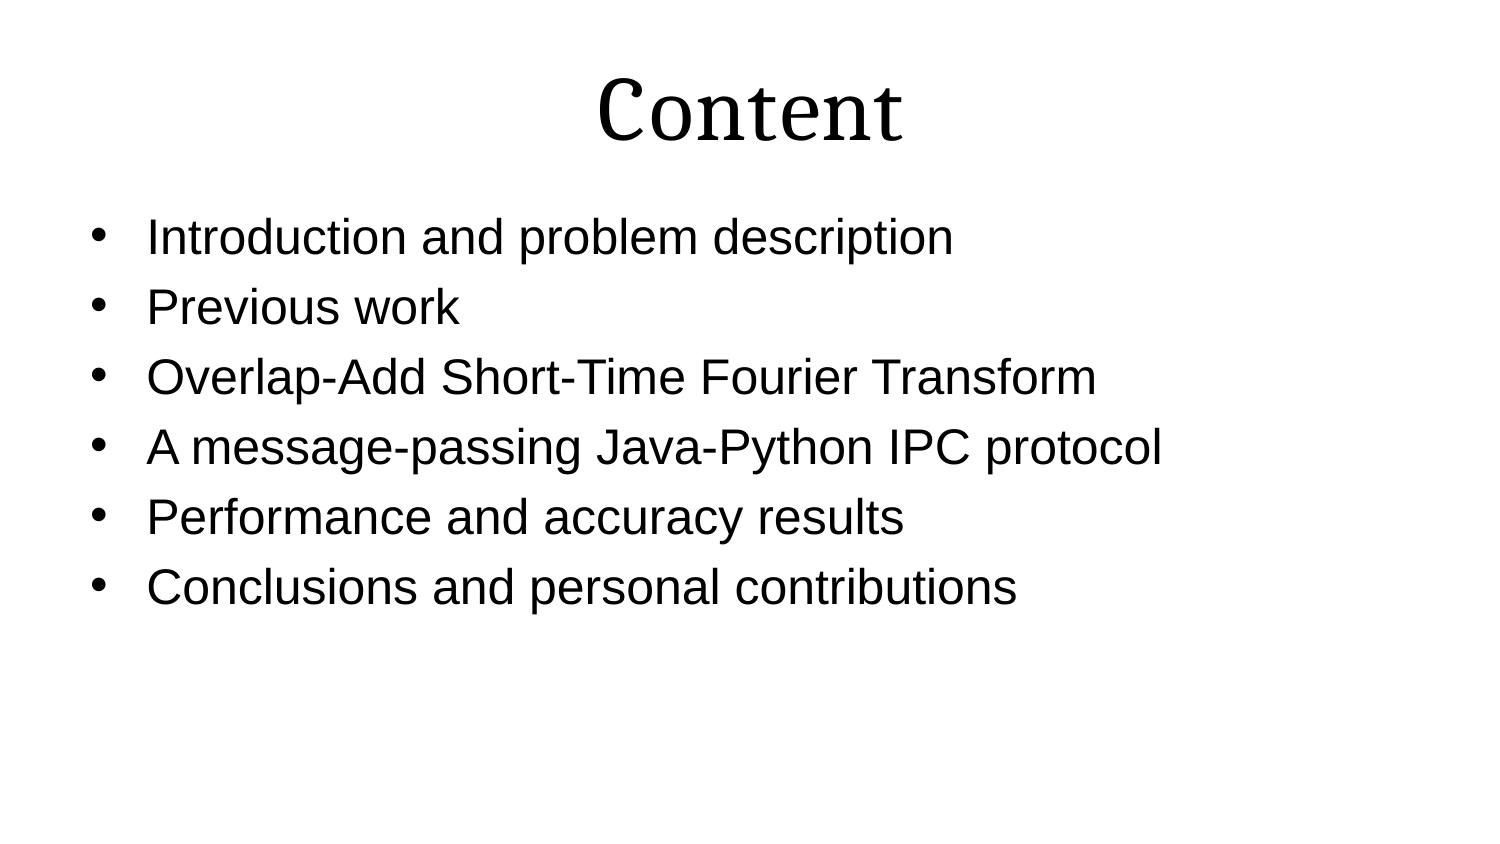

# Content
Introduction and problem description
Previous work
Overlap-Add Short-Time Fourier Transform
A message-passing Java-Python IPC protocol
Performance and accuracy results
Conclusions and personal contributions